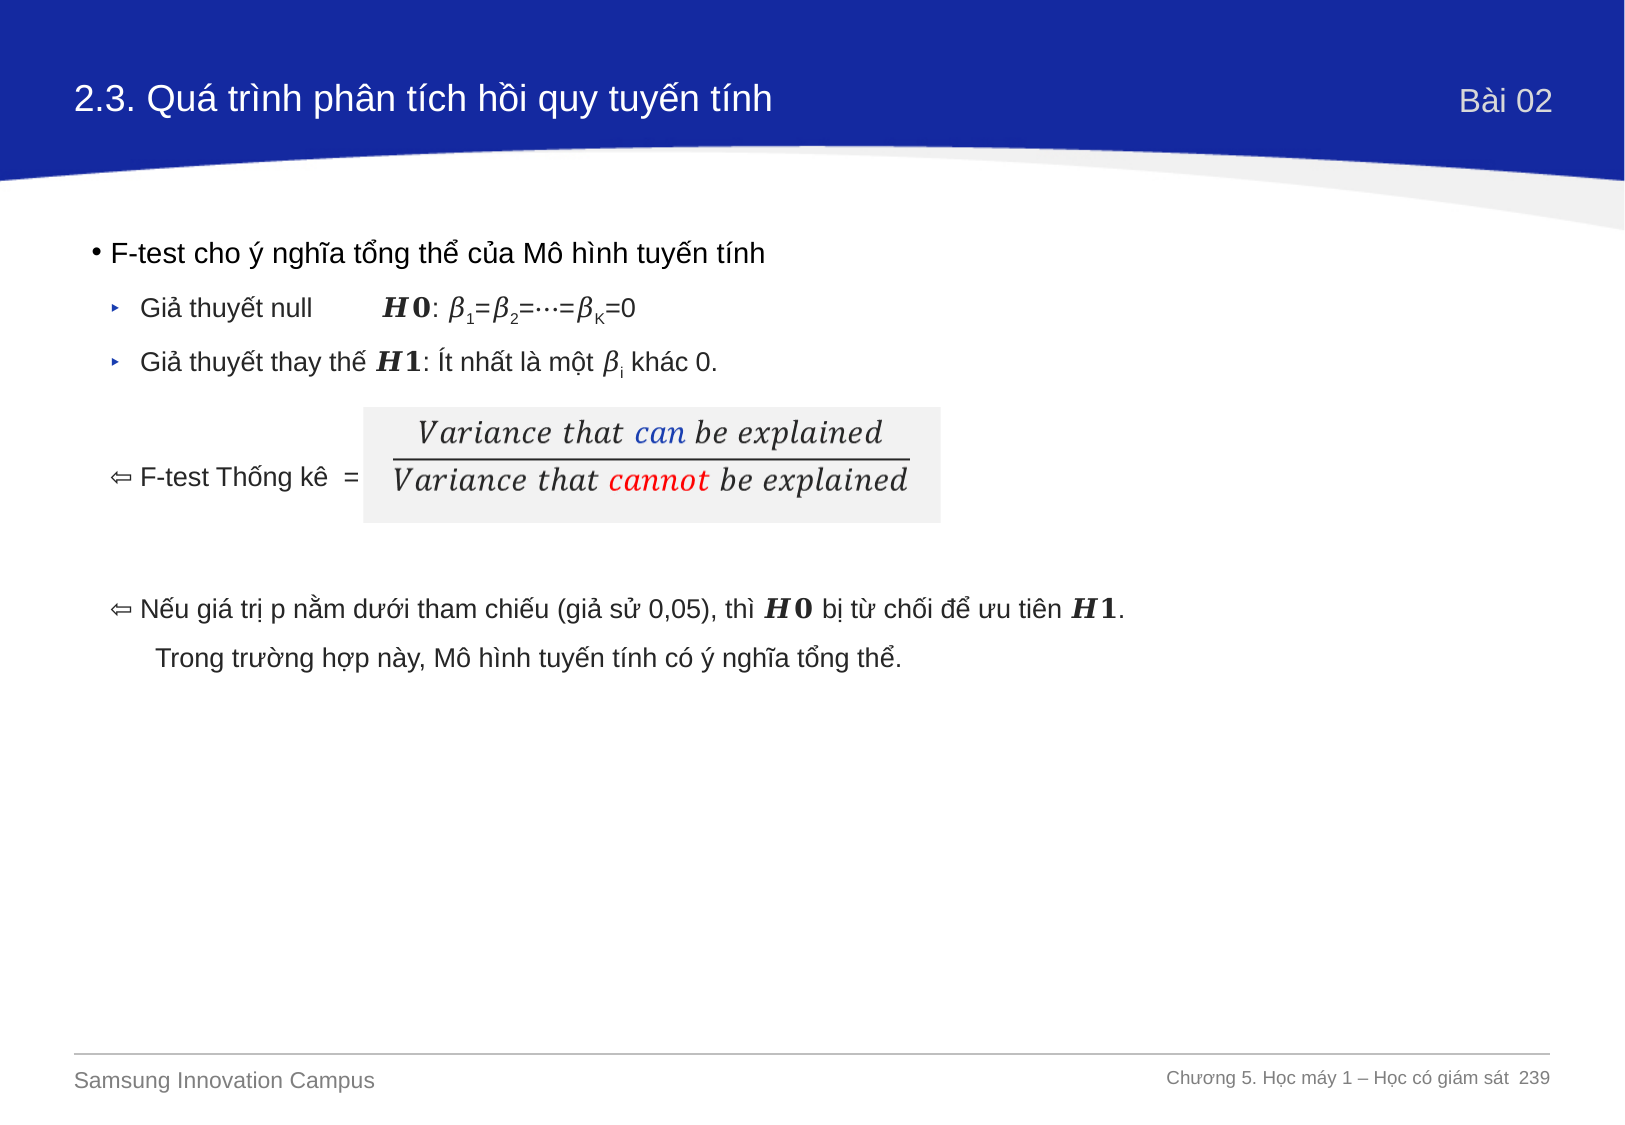

2.3. Quá trình phân tích hồi quy tuyến tính
Bài 02
F-test cho ý nghĩa tổng thể của Mô hình tuyến tính
Giả thuyết null         𝑯𝟎: 𝛽1=𝛽2=⋯=𝛽K=0
Giả thuyết thay thế 𝑯𝟏: Ít nhất là một 𝛽i khác 0.

⇦ F-test Thống kê  =

⇦ Nếu giá trị p nằm dưới tham chiếu (giả sử 0,05), thì 𝑯𝟎 bị từ chối để ưu tiên 𝑯𝟏.
      Trong trường hợp này, Mô hình tuyến tính có ý nghĩa tổng thể.